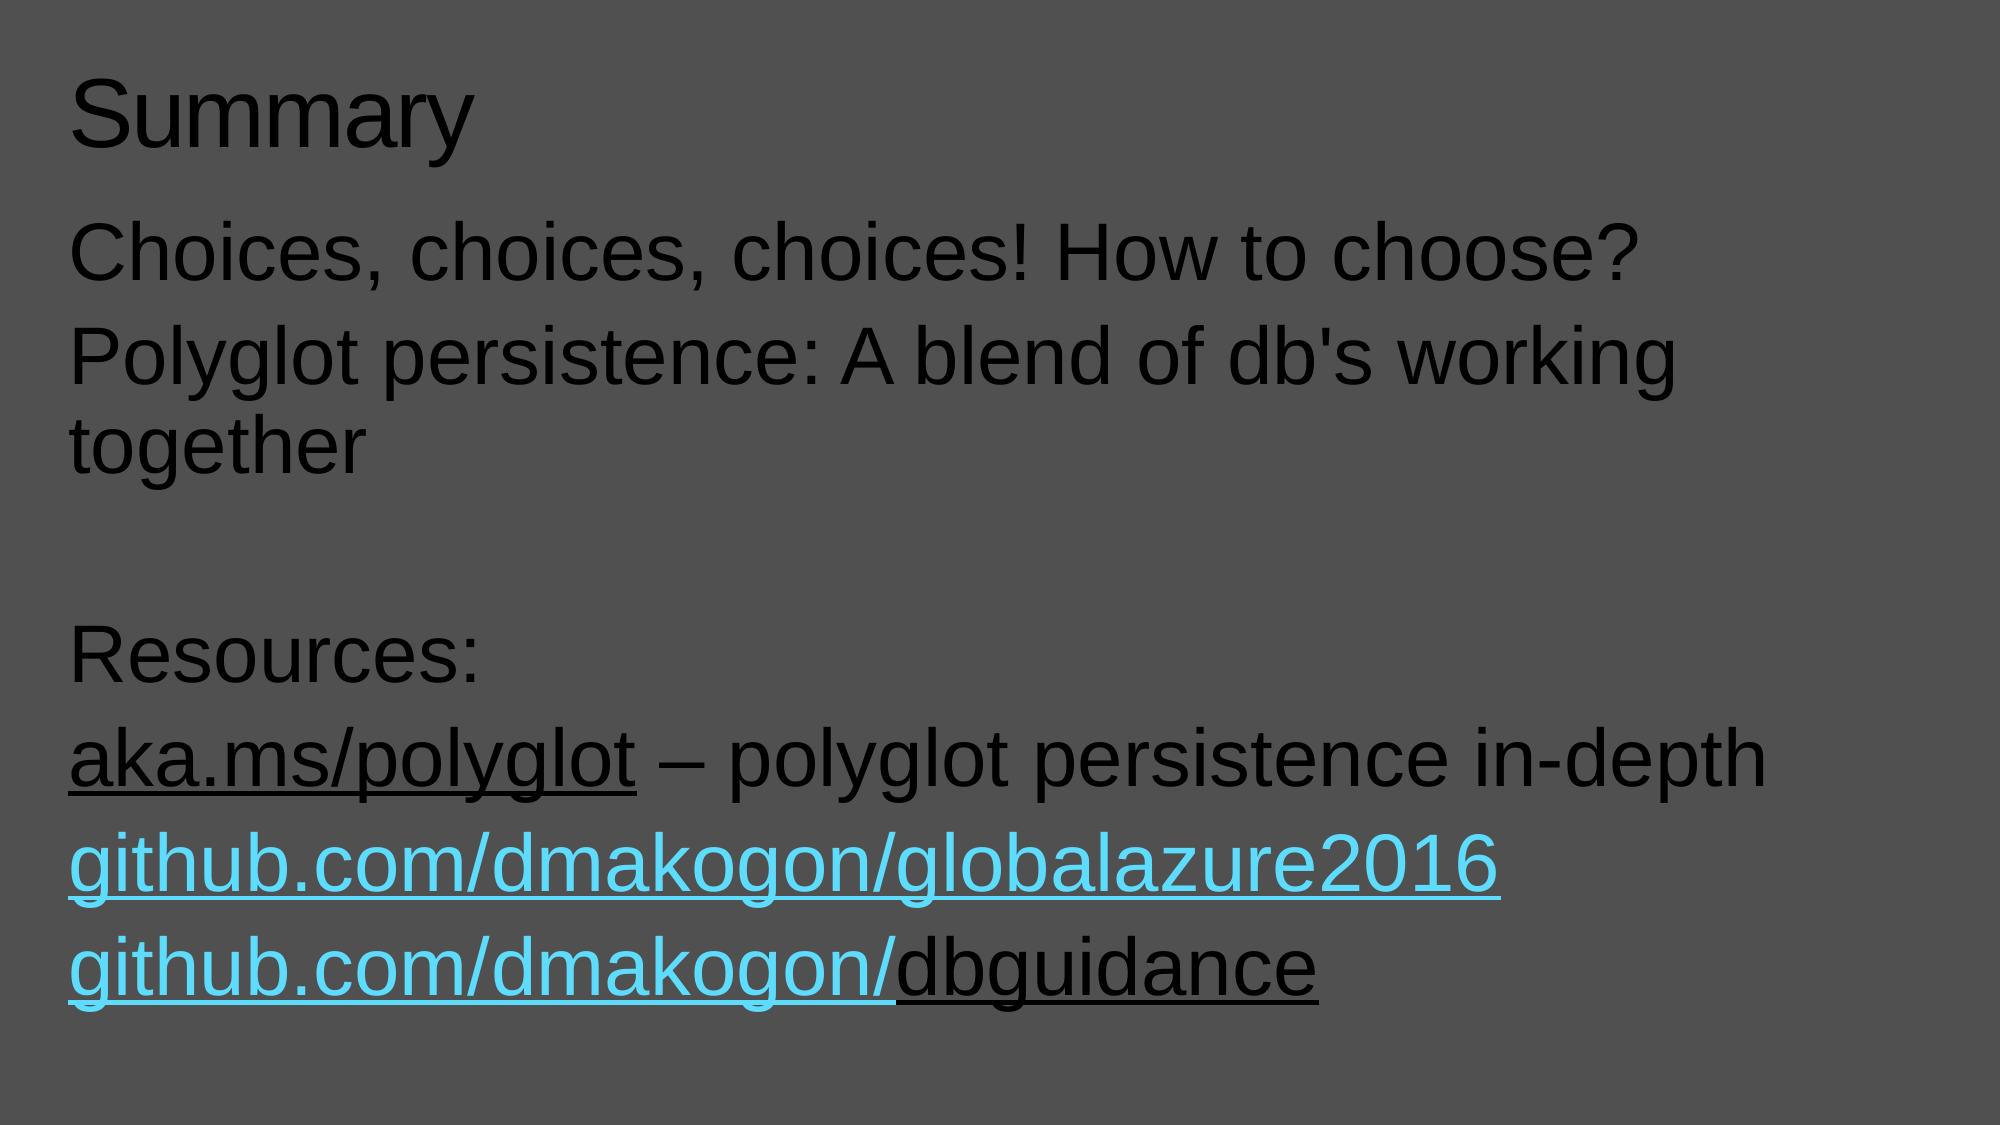

# Summary
Choices, choices, choices! How to choose?
Polyglot persistence: A blend of db's working together

Resources:
aka.ms/polyglot – polyglot persistence in-depth
github.com/dmakogon/globalazure2016
github.com/dmakogon/dbguidance